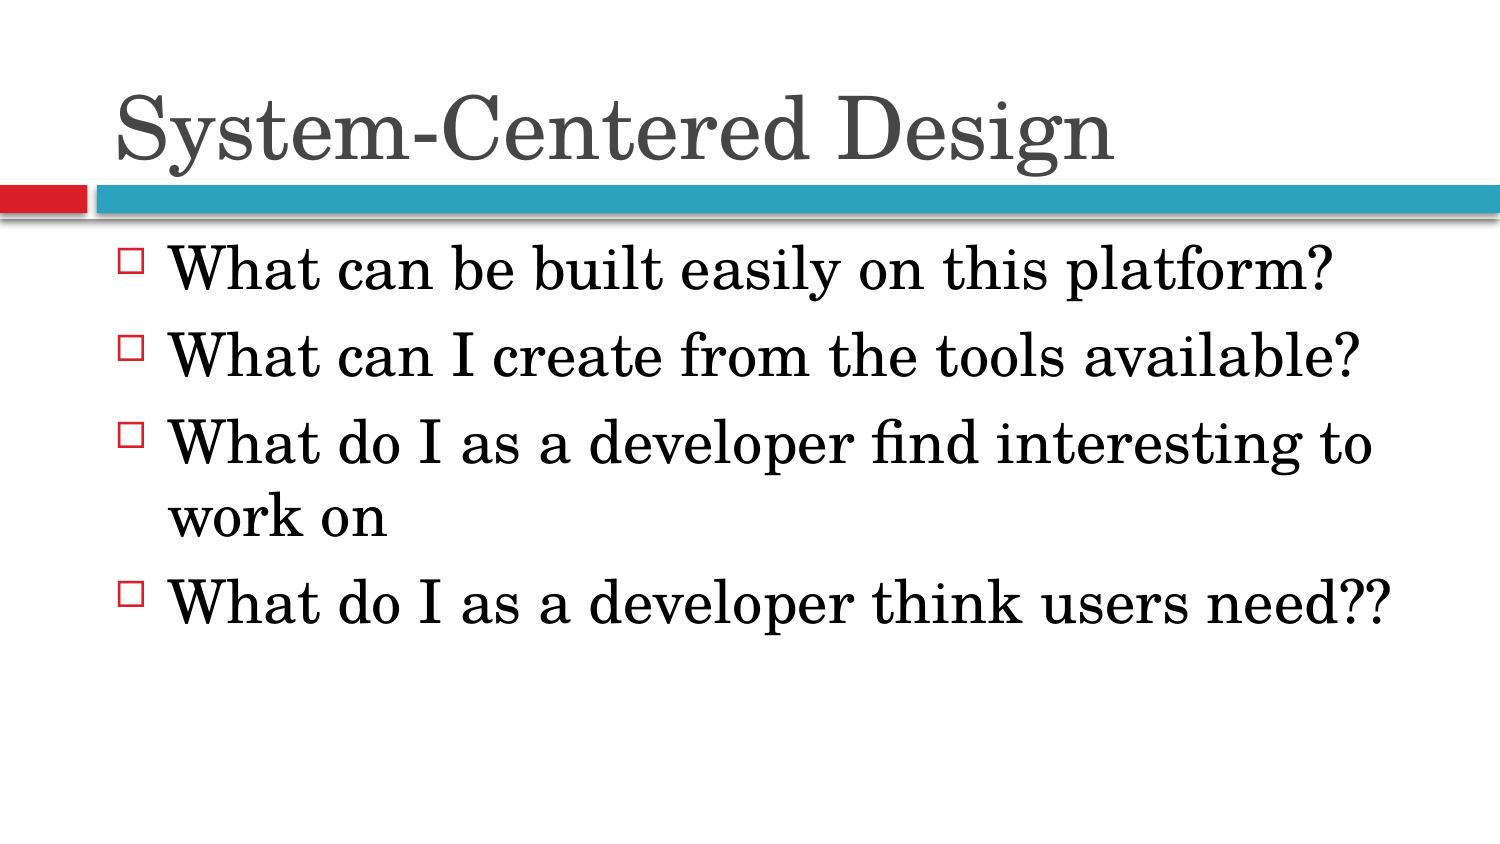

# System-Centered Design
What can be built easily on this platform?
What can I create from the tools available?
What do I as a developer find interesting to work on
What do I as a developer think users need??